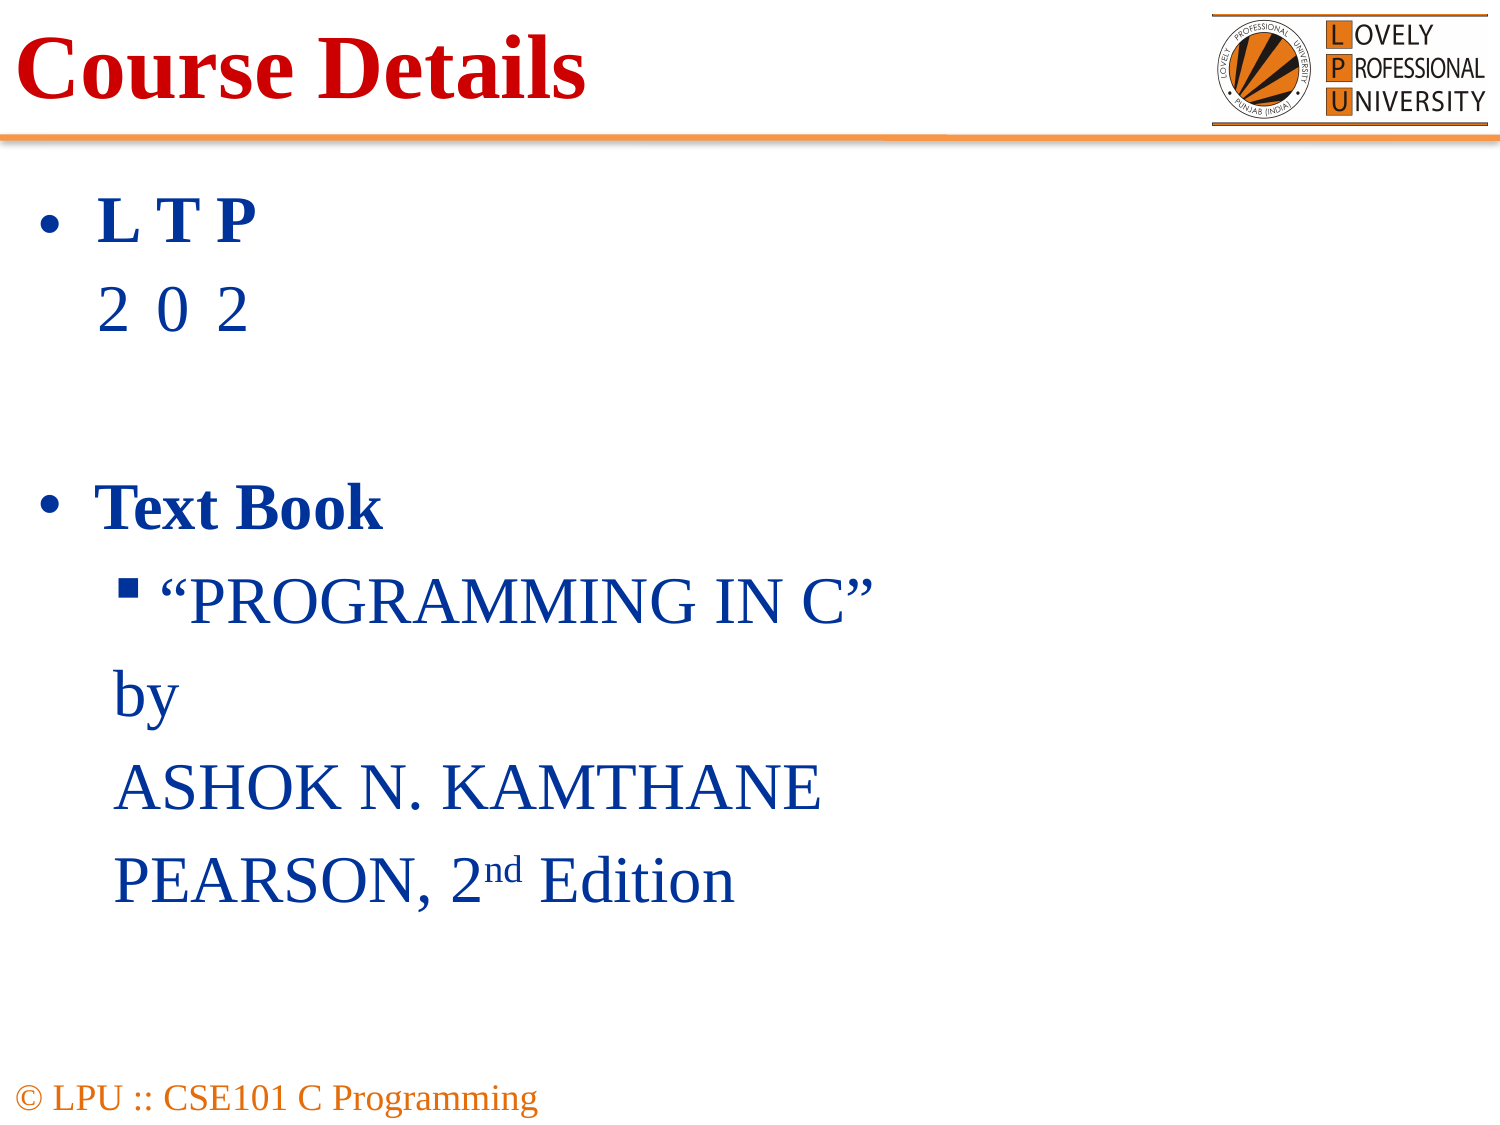

# Course Details

Text Book
“PROGRAMMING IN C”
by
ASHOK N. KAMTHANE
PEARSON, 2nd Edition

| L | T | P |
| --- | --- | --- |
| 2 | 0 | 2 |